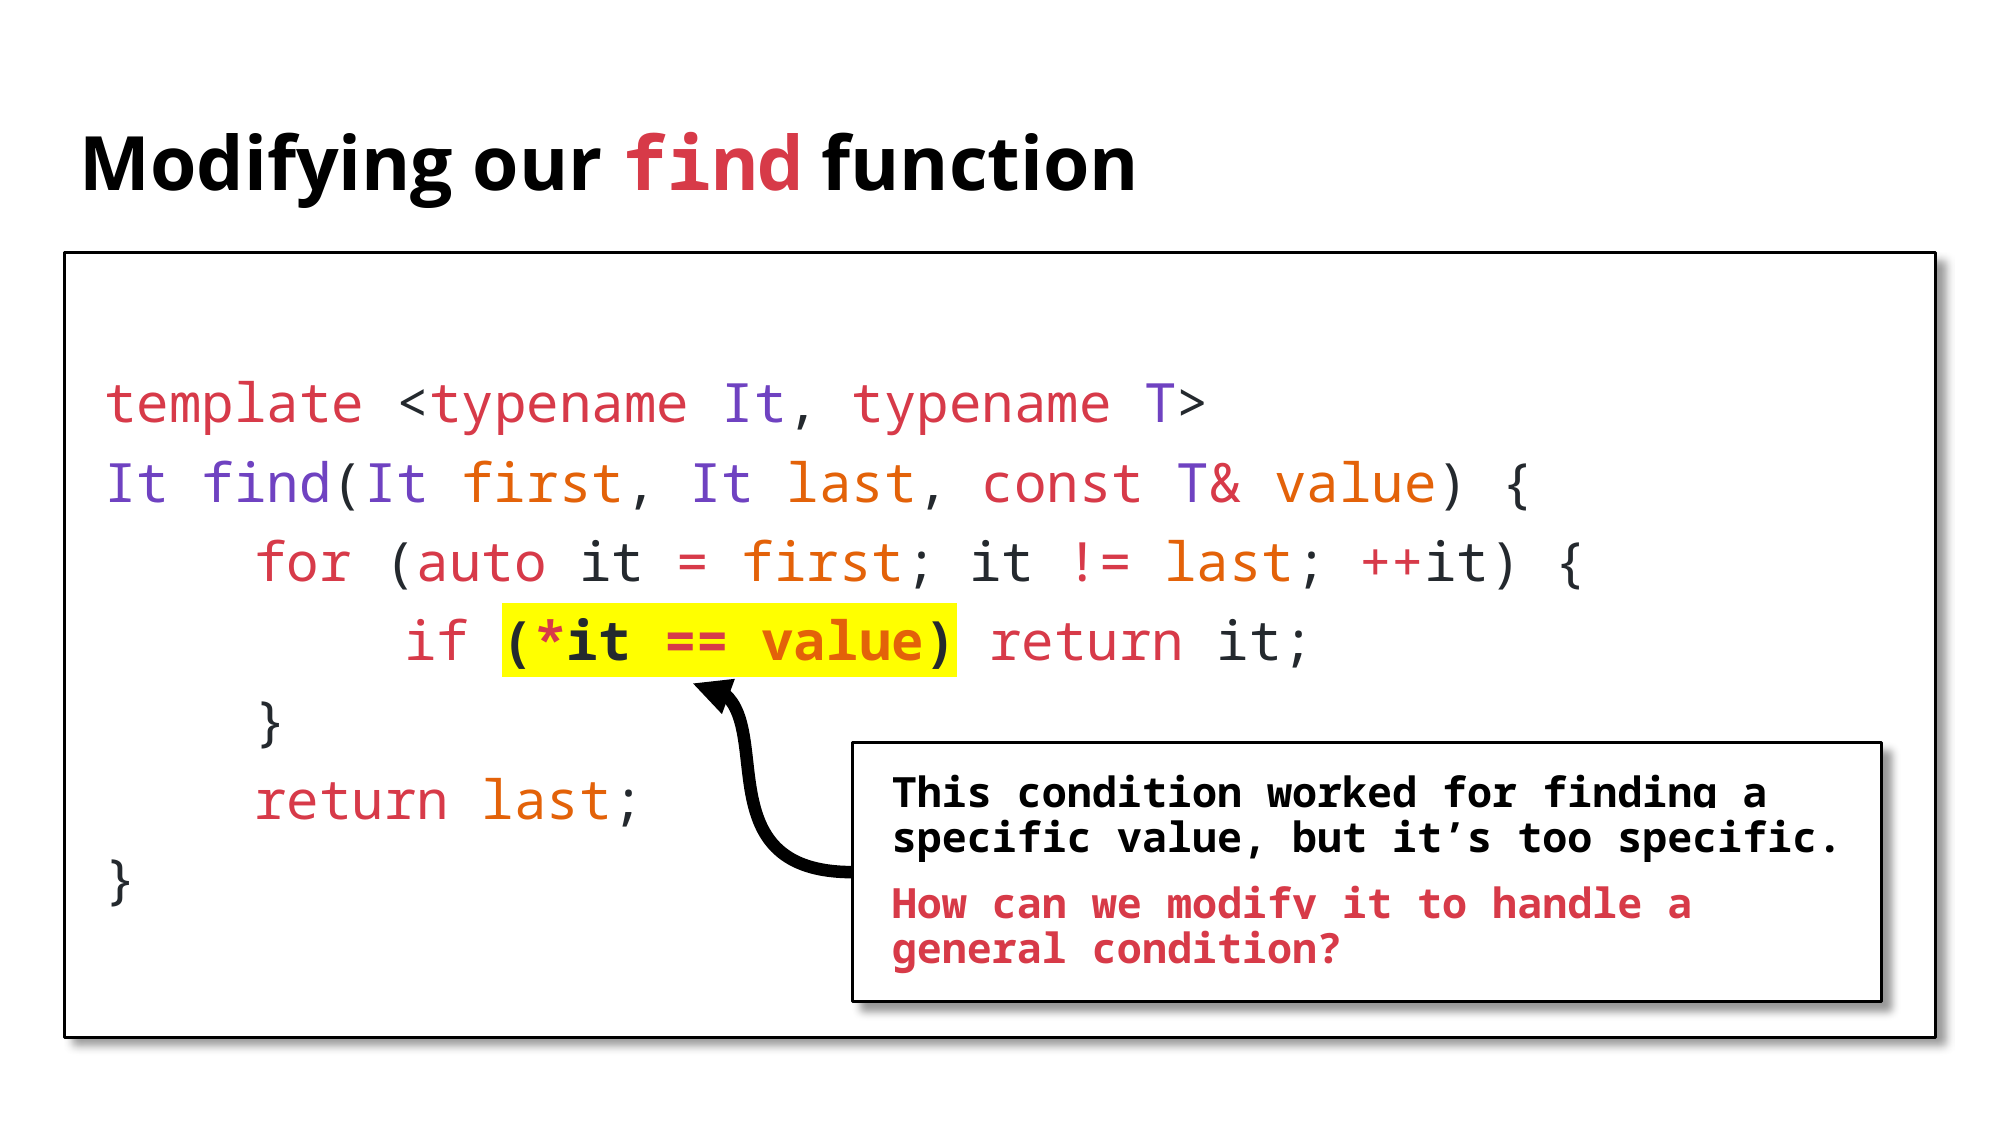

# Modifying our find function

template <typename It, typename T>
It find(It first, It last, const T& value) {
	for (auto it = first; it != last; ++it) {
		if (*it == value) return it;
	}
	return last;
}

This condition worked for finding a specific value, but it’s too specific.
How can we modify it to handle a general condition?